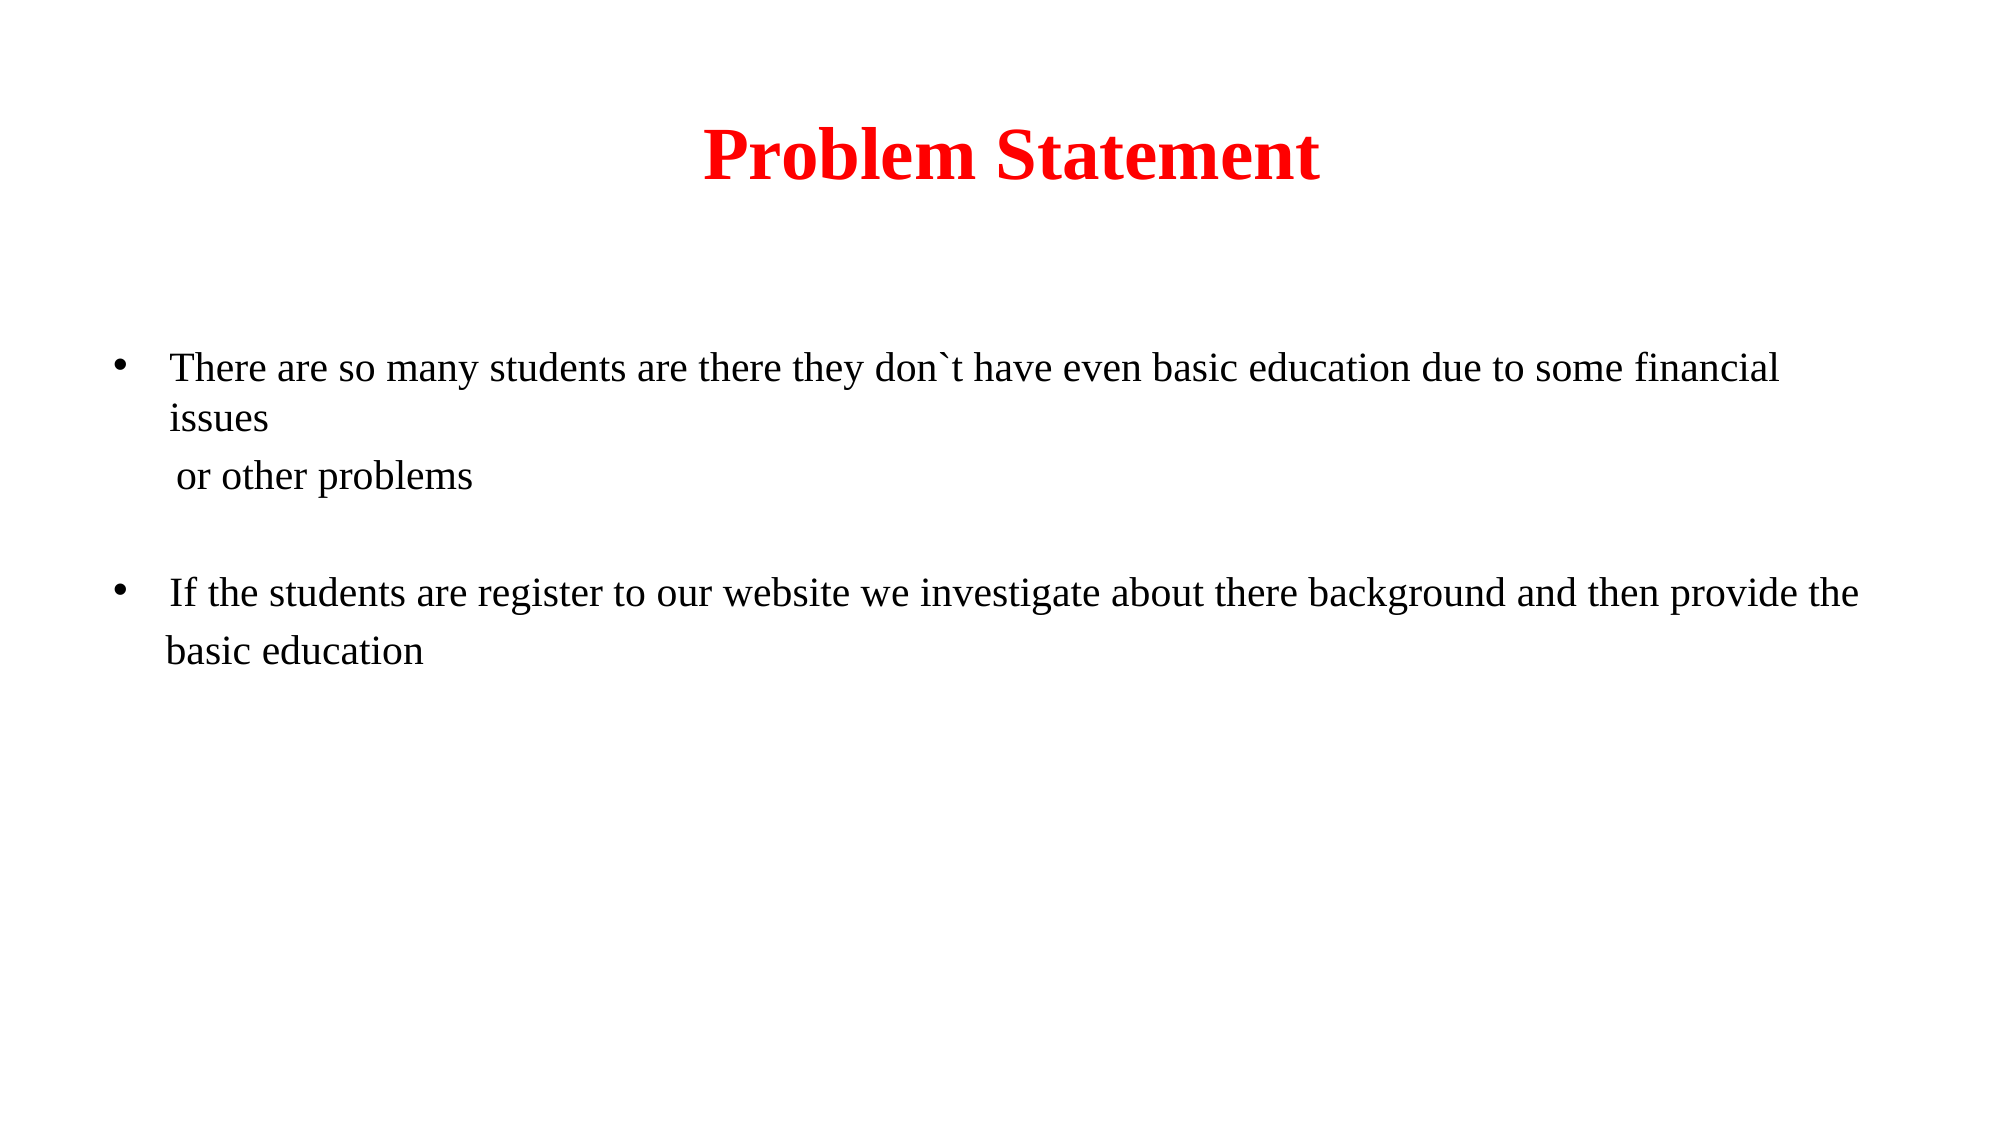

# Problem Statement
There are so many students are there they don`t have even basic education due to some financial issues
      or other problems

If the students are register to our website we investigate about there background and then provide the
     basic education